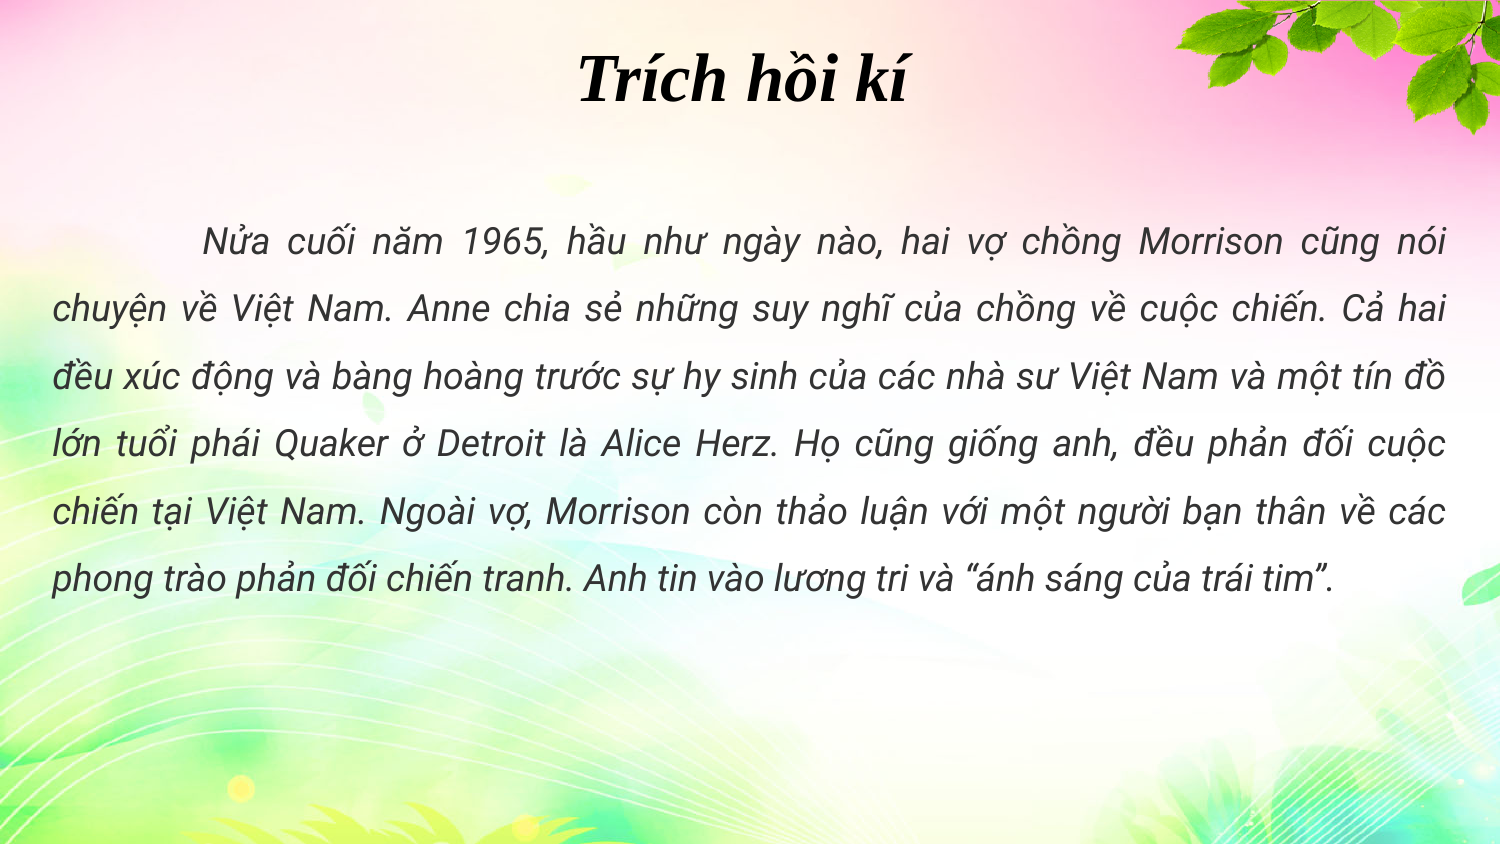

Trích hồi kí
	Nửa cuối năm 1965, hầu như ngày nào, hai vợ chồng Morrison cũng nói chuyện về Việt Nam. Anne chia sẻ những suy nghĩ của chồng về cuộc chiến. Cả hai đều xúc động và bàng hoàng trước sự hy sinh của các nhà sư Việt Nam và một tín đồ lớn tuổi phái Quaker ở Detroit là Alice Herz. Họ cũng giống anh, đều phản đối cuộc chiến tại Việt Nam. Ngoài vợ, Morrison còn thảo luận với một người bạn thân về các phong trào phản đối chiến tranh. Anh tin vào lương tri và “ánh sáng của trái tim”.